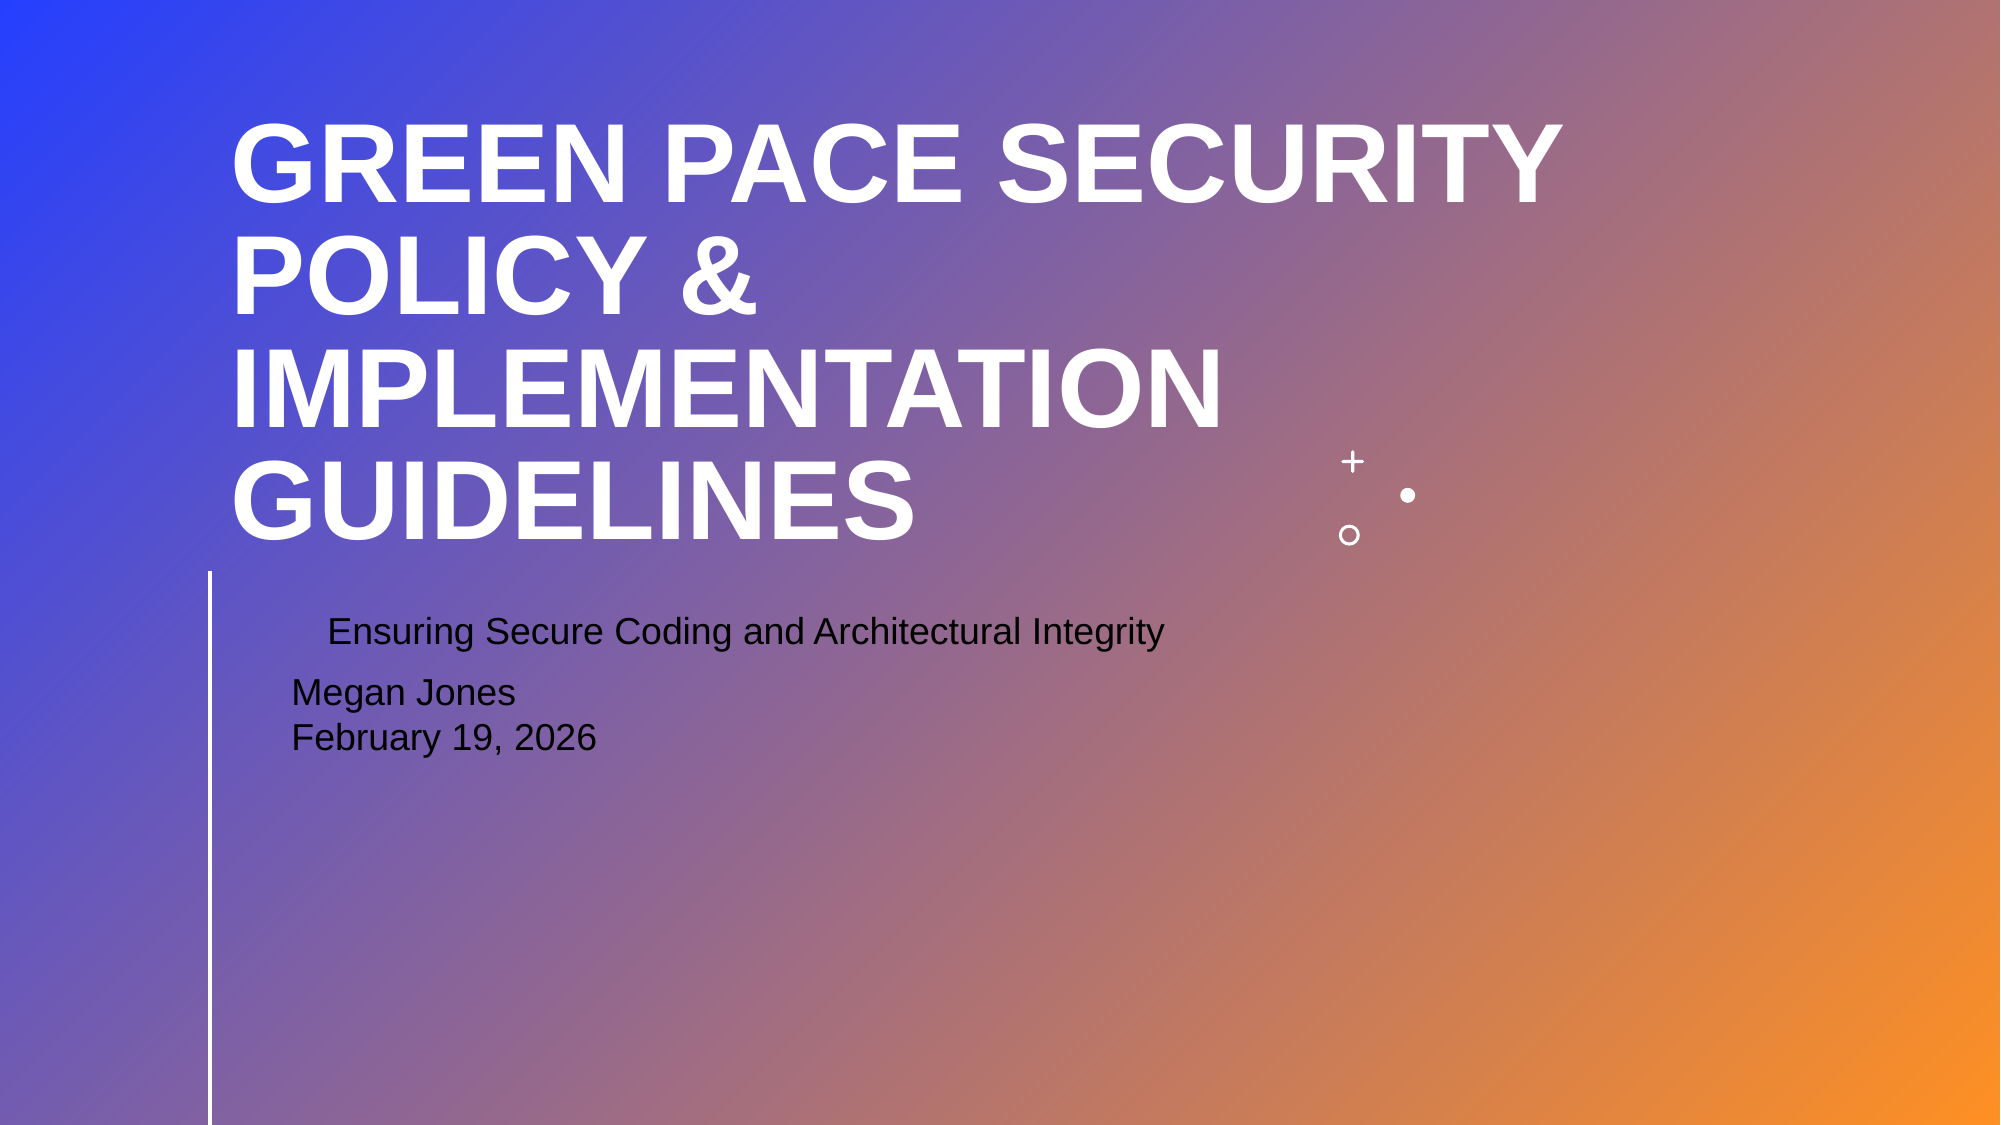

# Green Pace Security Policy & Implementation Guidelines
Ensuring Secure Coding and Architectural Integrity
Megan Jones
February 19, 2026